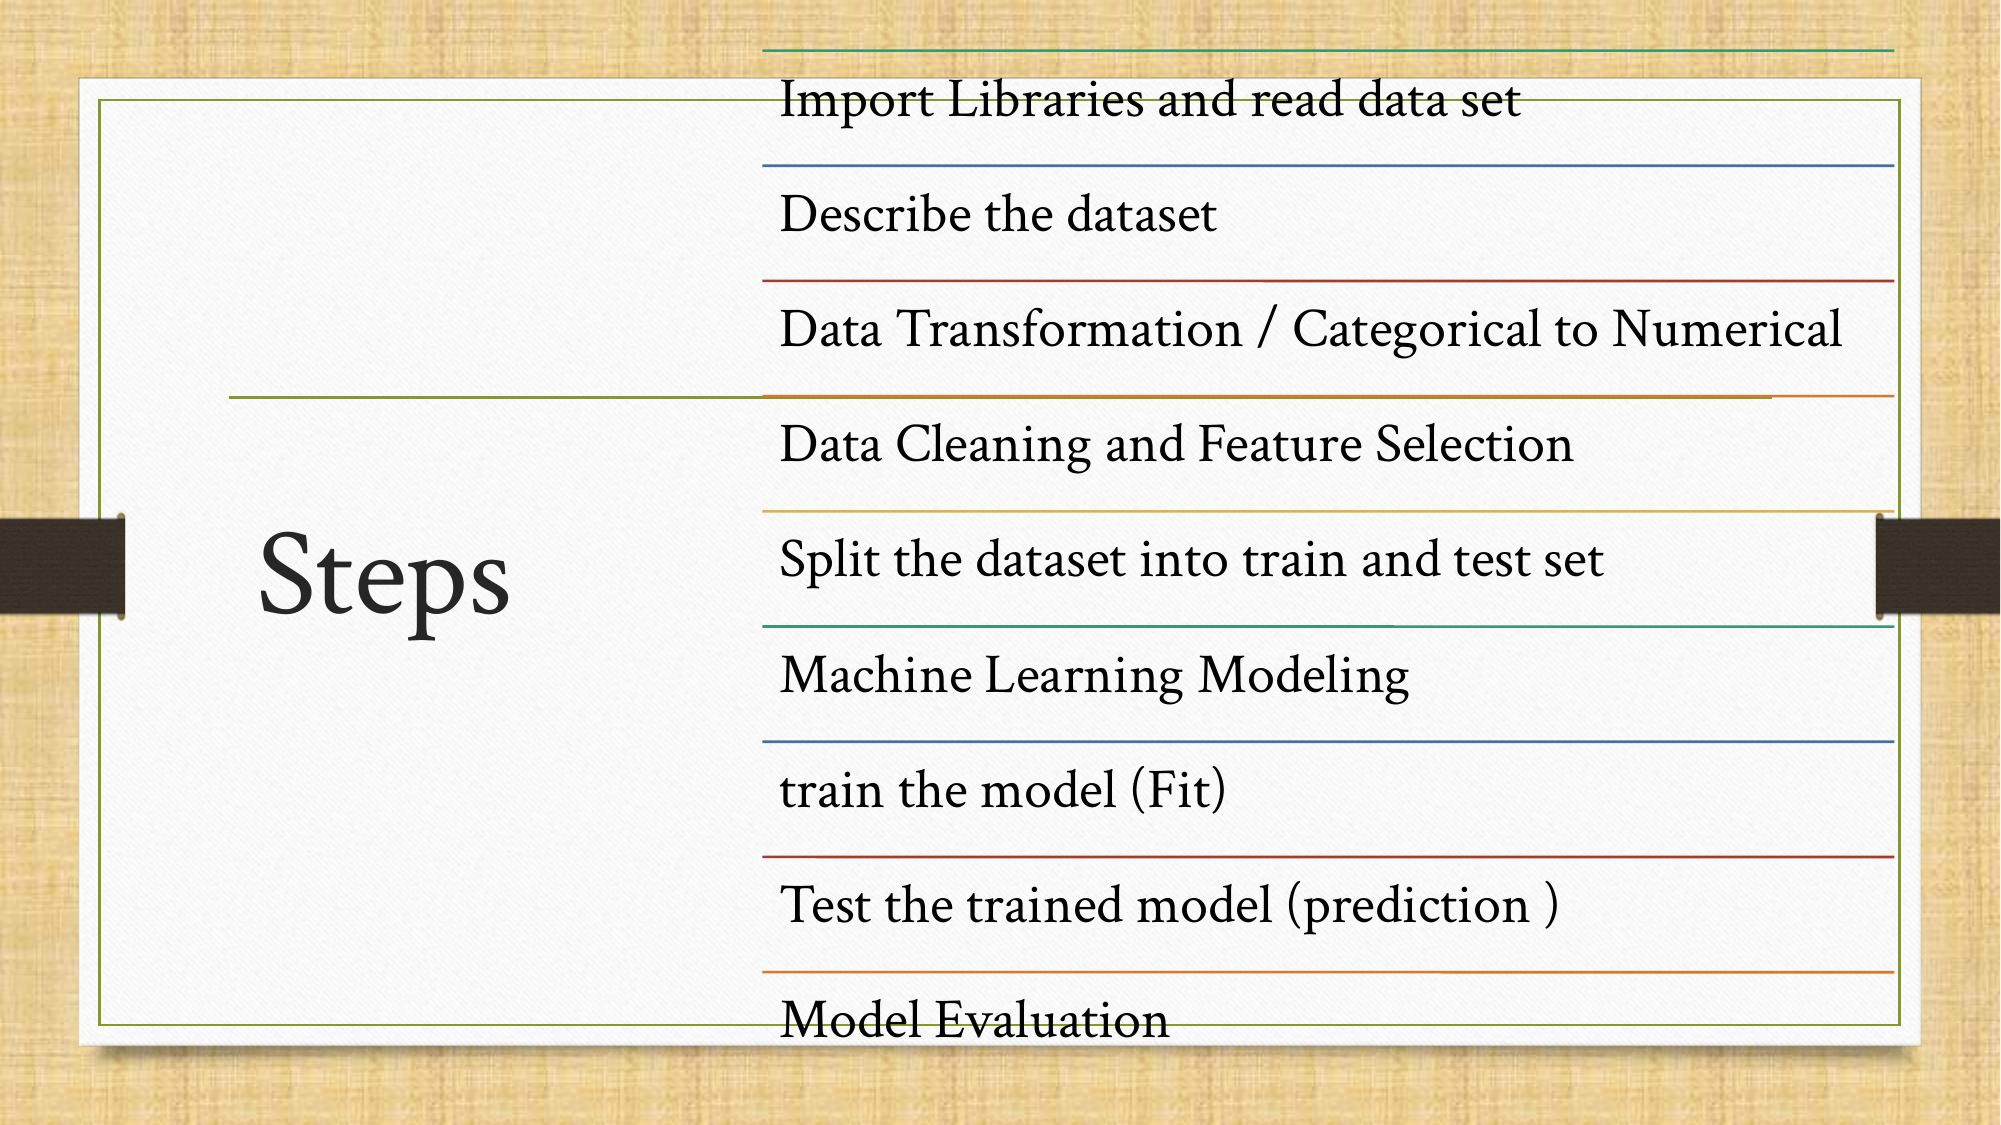

Import Libraries and read data set
Describe the dataset
Data Transformation / Categorical to Numerical
Data Cleaning and Feature Selection
Split the dataset into train and test set
Machine Learning Modeling
train the model (Fit)
Test the trained model (prediction )
Model Evaluation
# Steps